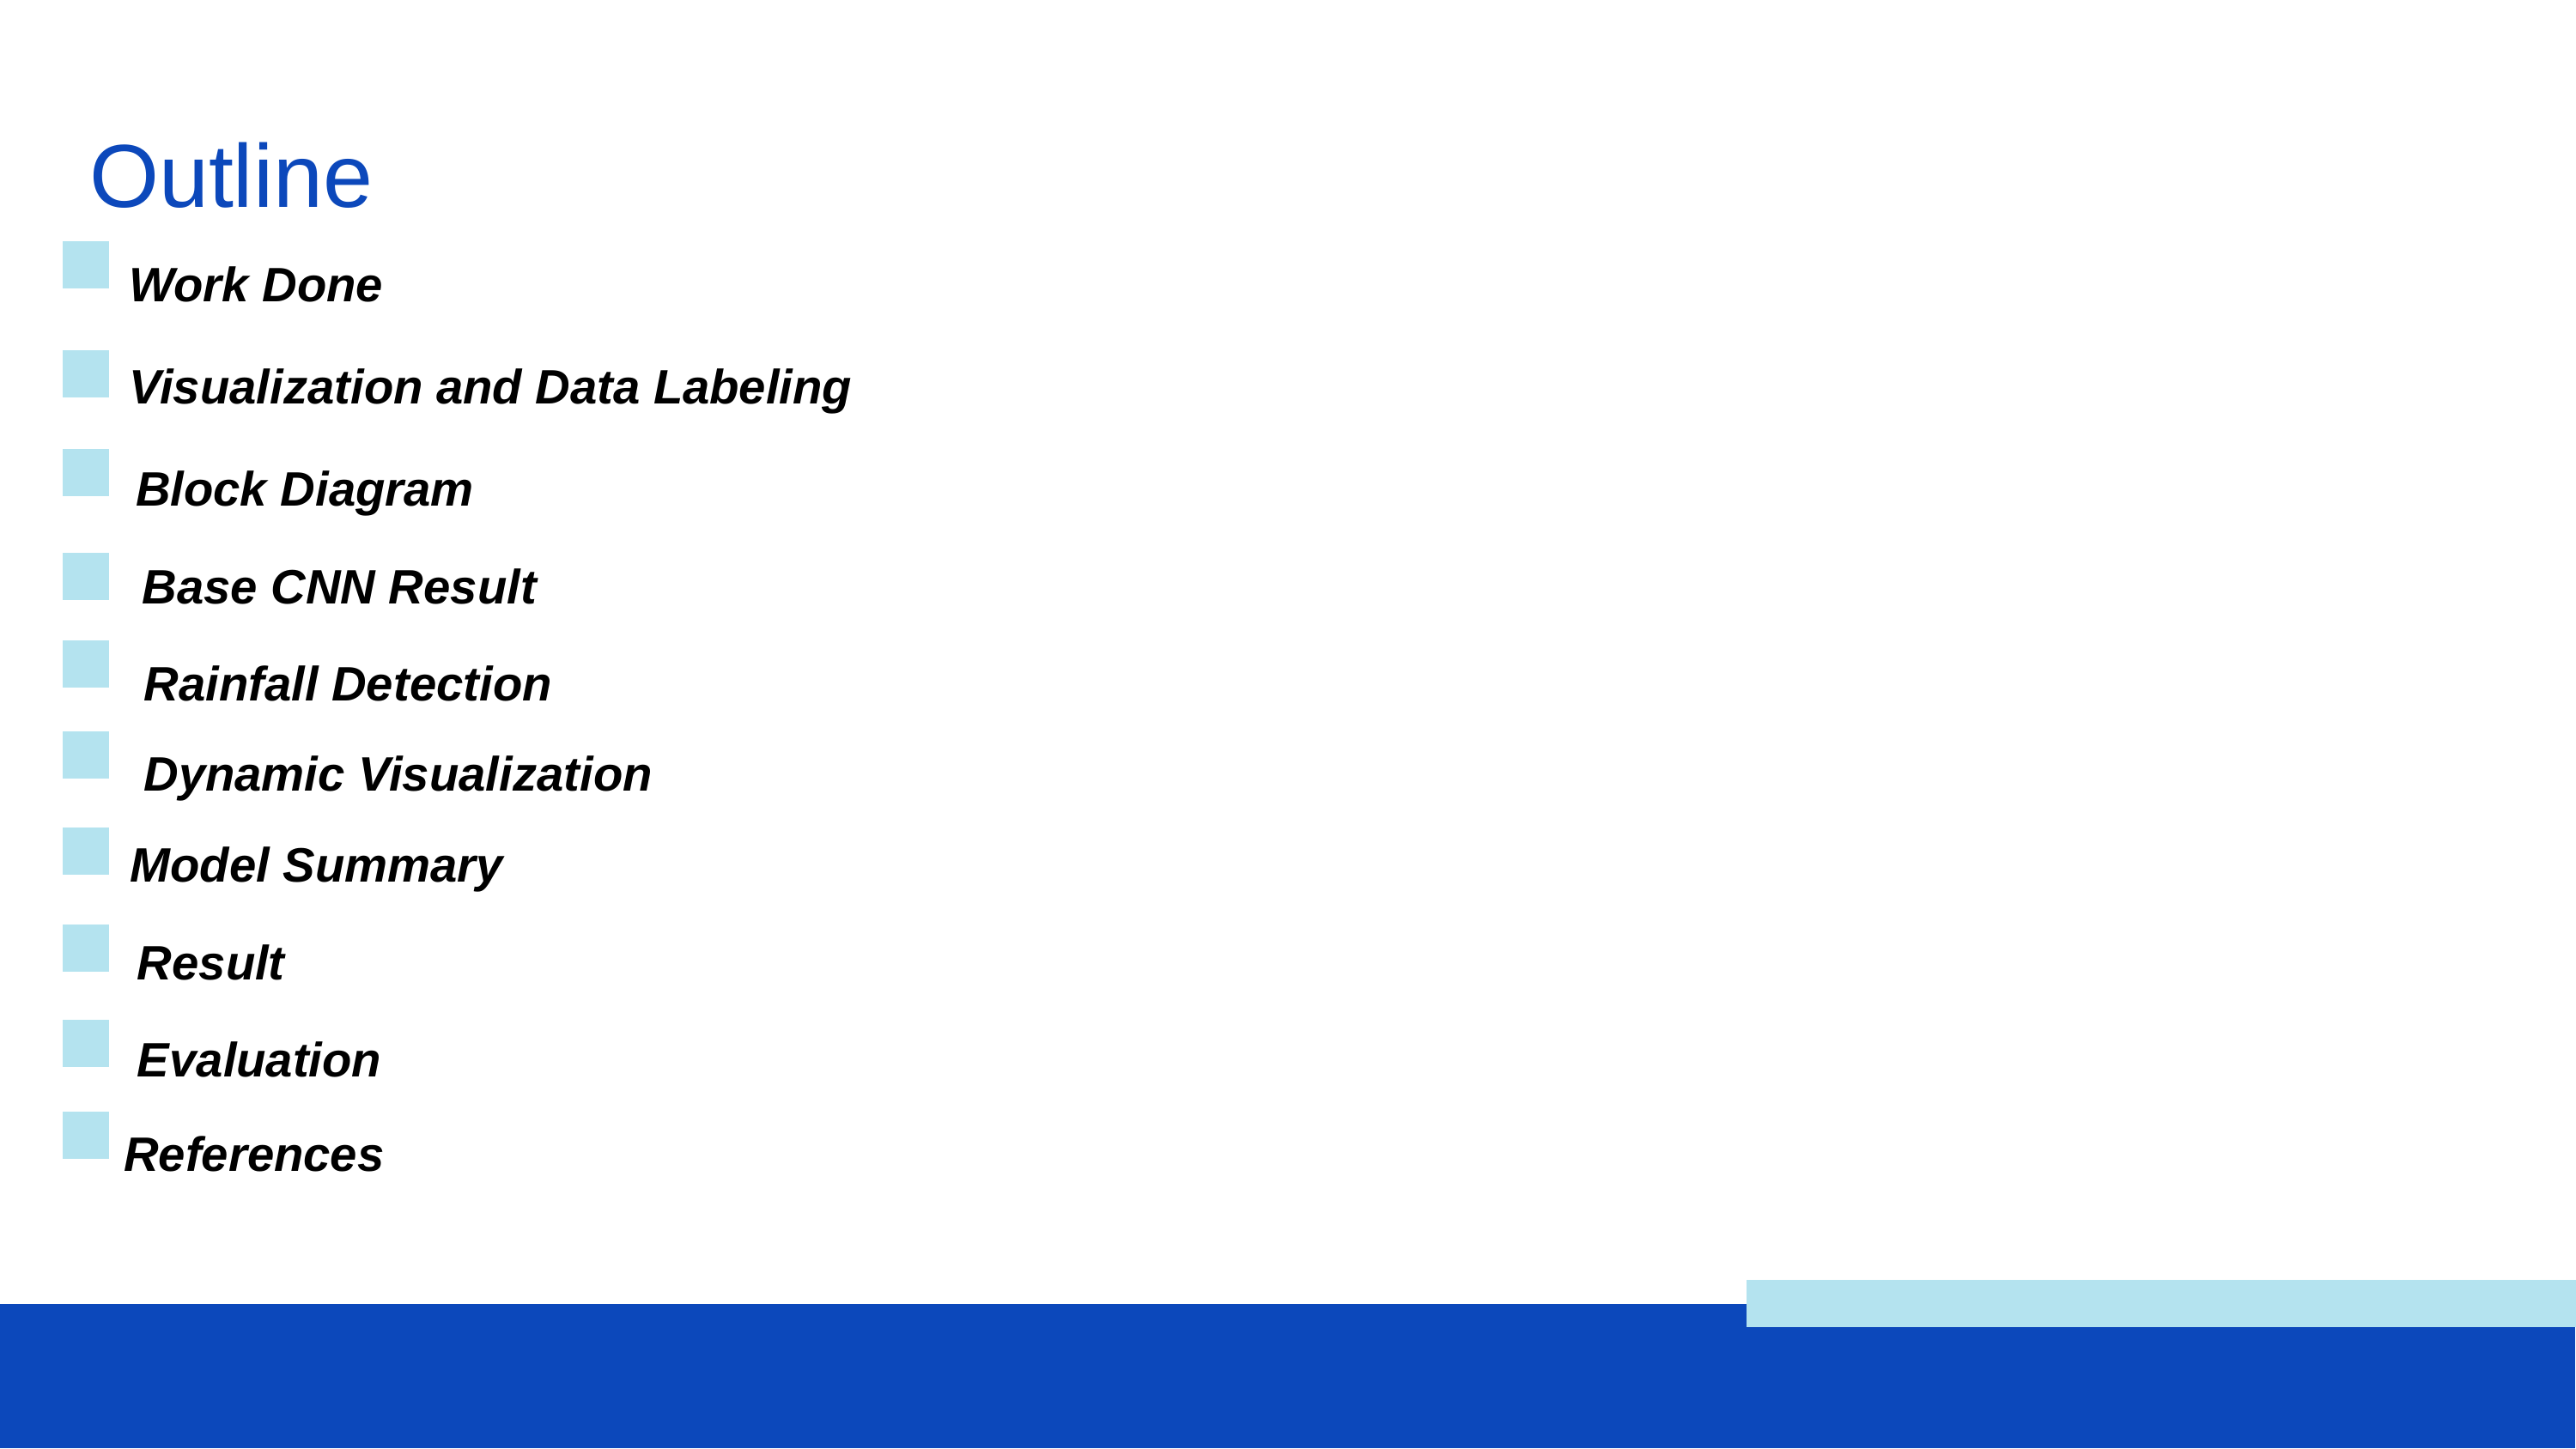

Outline
Work Done

Visualization and Data Labeling

 Block Diagram

Base CNN Result

 Rainfall Detection

 Dynamic Visualization

Model Summary

  Result

  Evaluation

 References